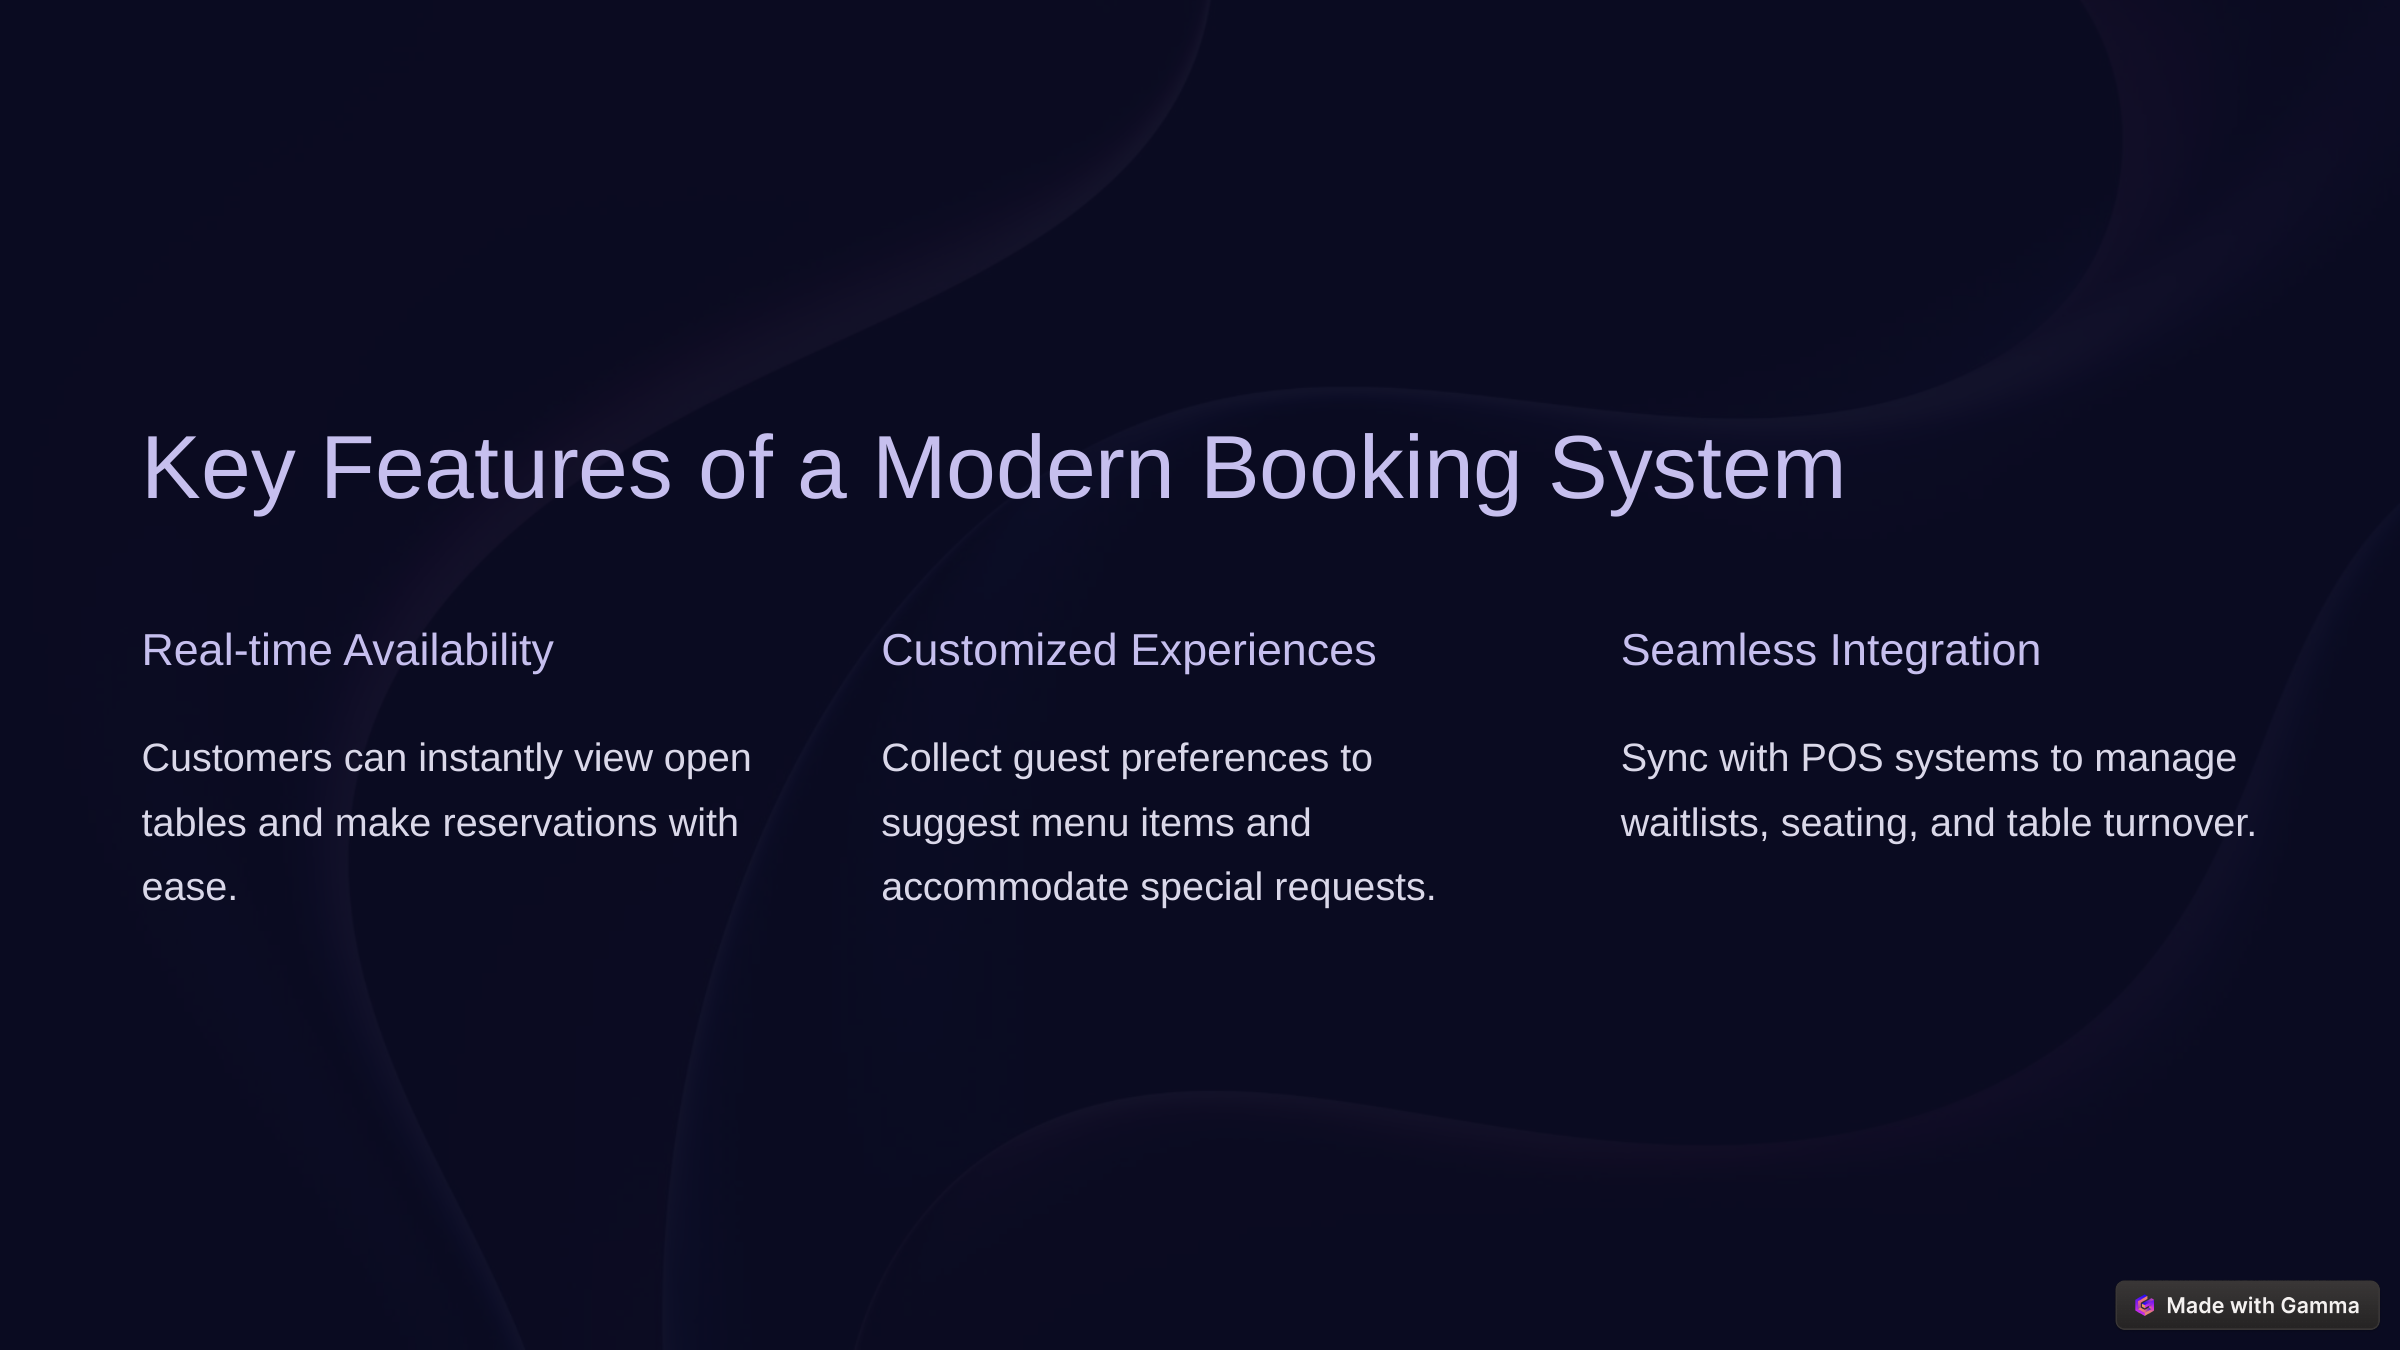

Key Features of a Modern Booking System
Real-time Availability
Customized Experiences
Seamless Integration
Customers can instantly view open tables and make reservations with ease.
Collect guest preferences to suggest menu items and accommodate special requests.
Sync with POS systems to manage waitlists, seating, and table turnover.